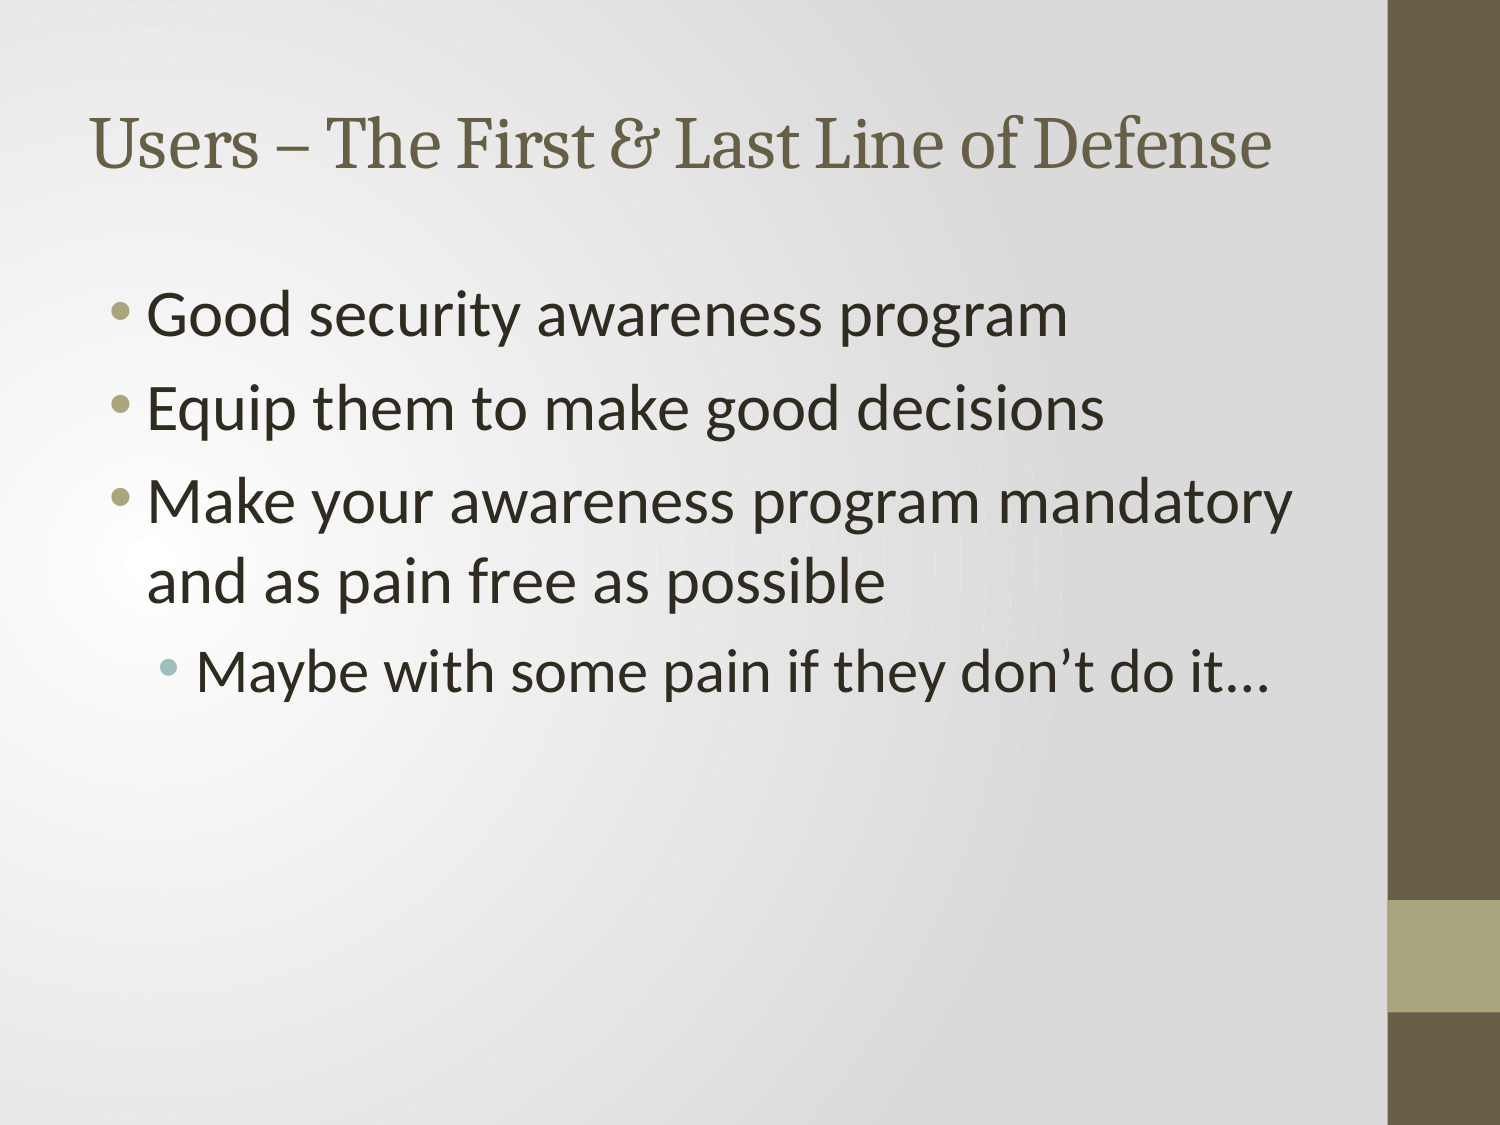

# Users – The First & Last Line of Defense
Good security awareness program
Equip them to make good decisions
Make your awareness program mandatory and as pain free as possible
Maybe with some pain if they don’t do it…